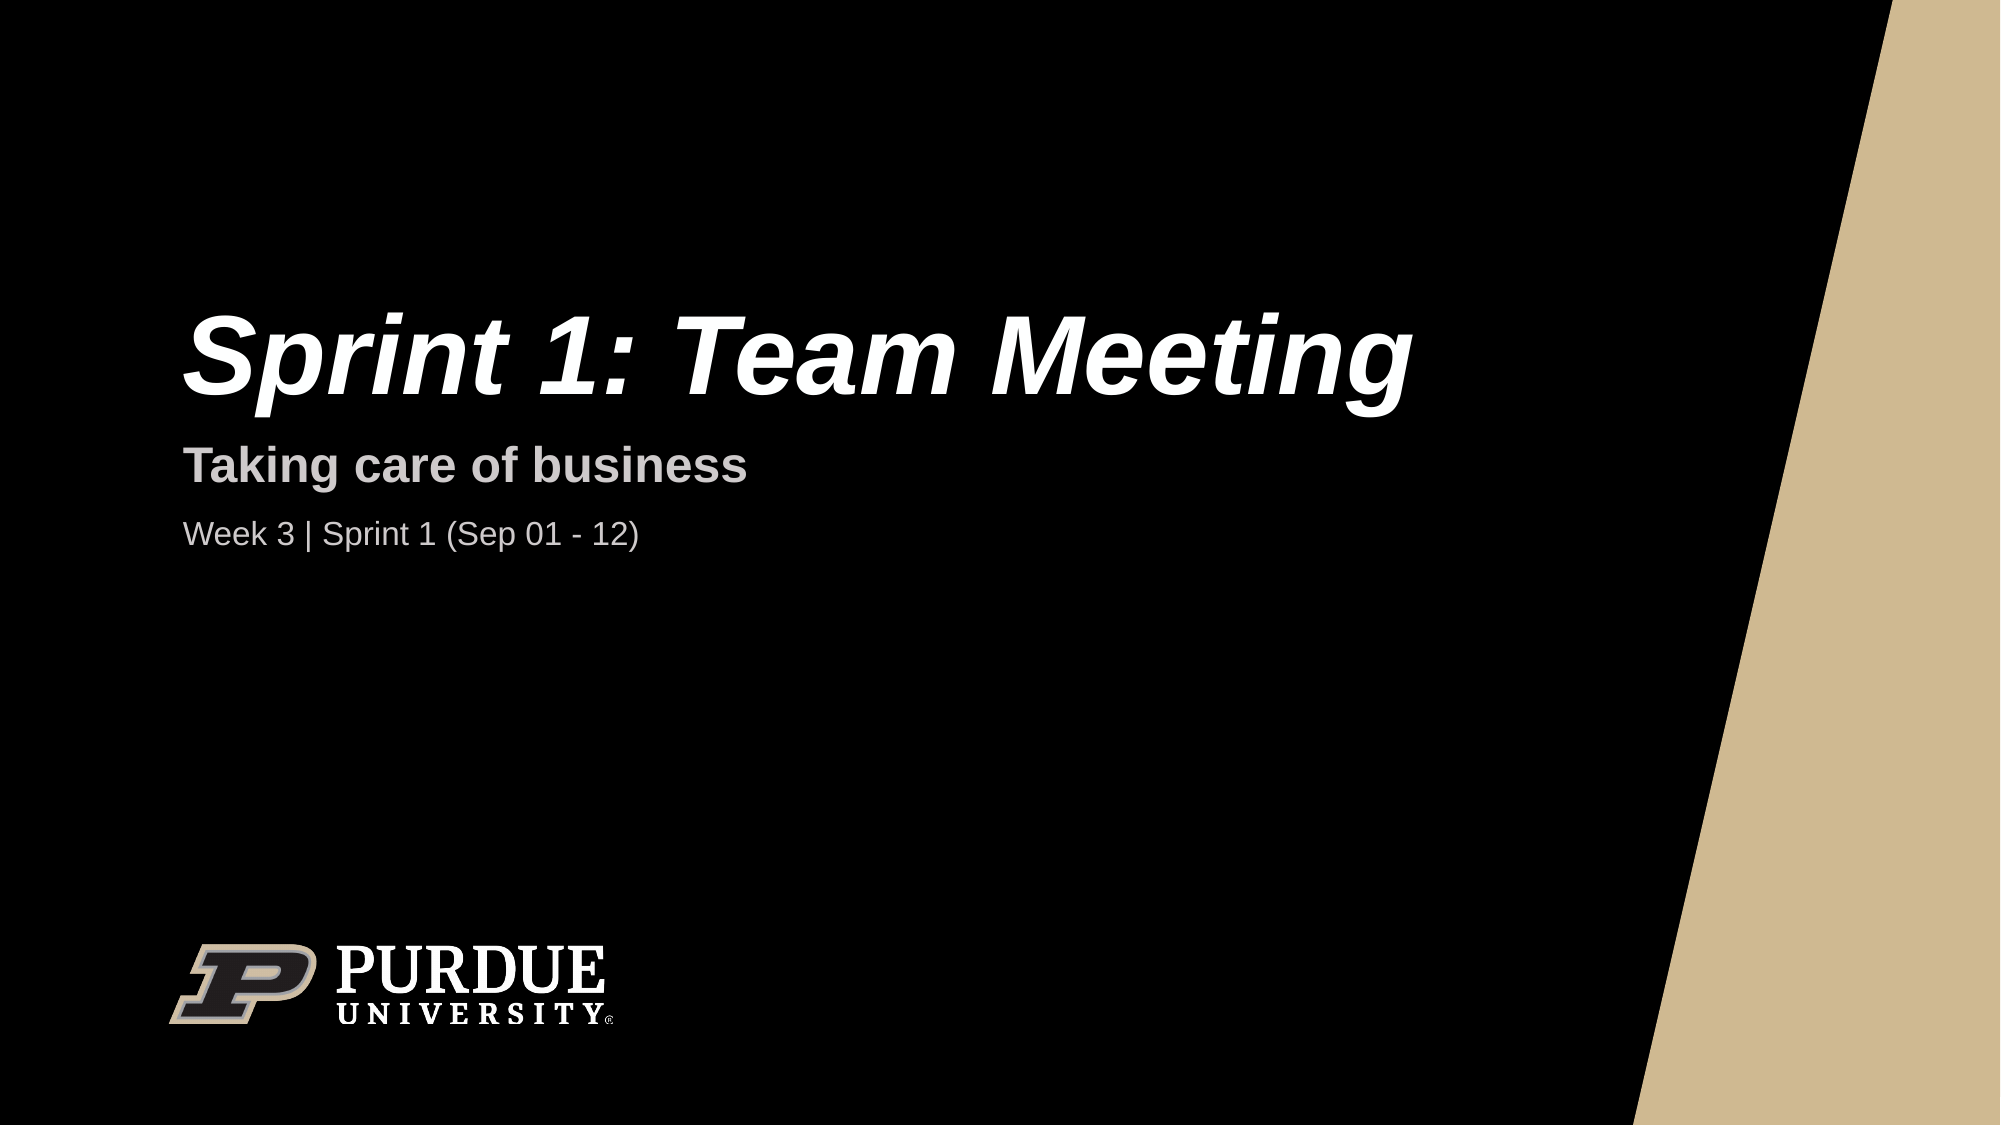

# Sprint 1: Team Meeting
Taking care of business
Week 3 | Sprint 1 (Sep 01 - 12)